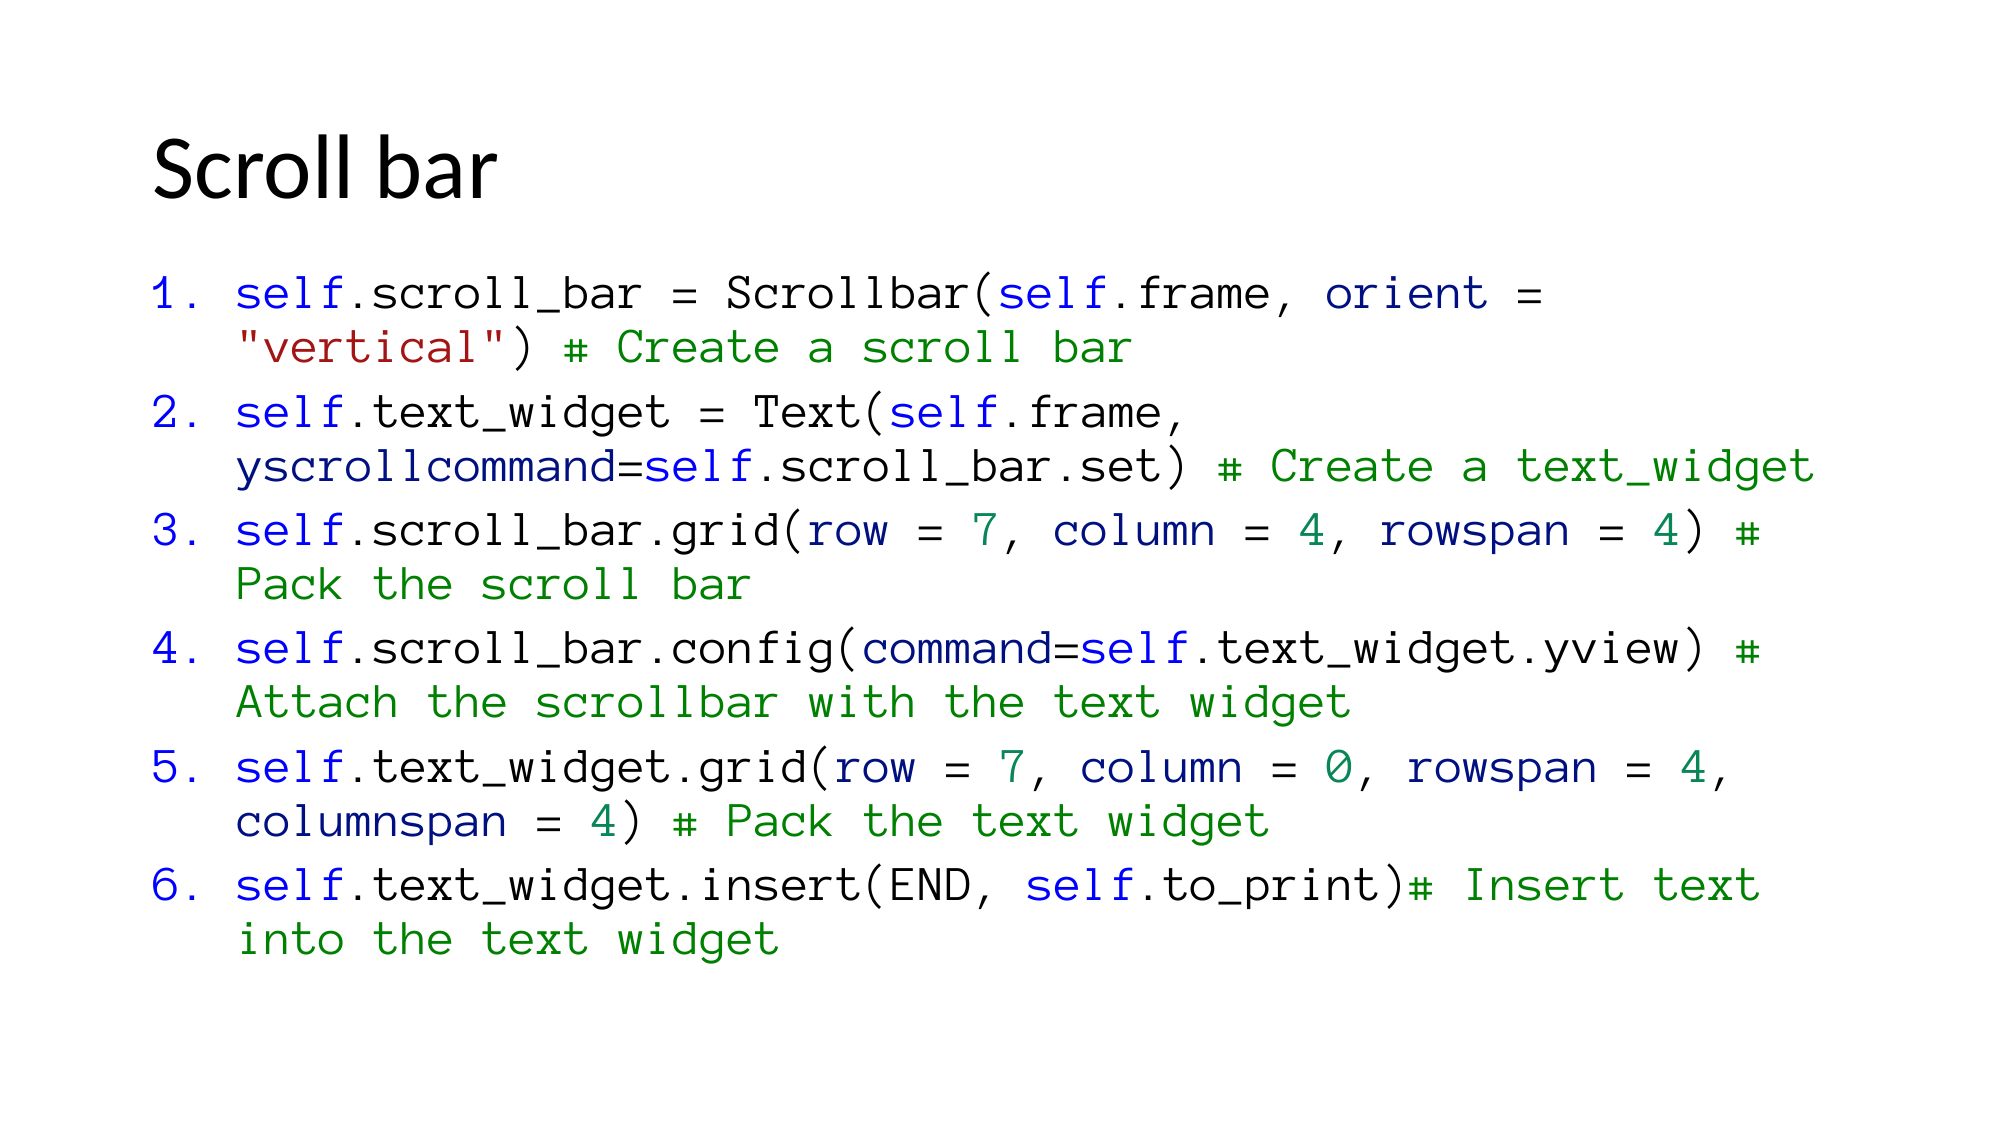

# Scroll bar
self.scroll_bar = Scrollbar(self.frame, orient = "vertical") # Create a scroll bar
self.text_widget = Text(self.frame, yscrollcommand=self.scroll_bar.set) # Create a text_widget
self.scroll_bar.grid(row = 7, column = 4, rowspan = 4) # Pack the scroll bar
self.scroll_bar.config(command=self.text_widget.yview) # Attach the scrollbar with the text widget
self.text_widget.grid(row = 7, column = 0, rowspan = 4, columnspan = 4) # Pack the text widget
self.text_widget.insert(END, self.to_print)# Insert text into the text widget